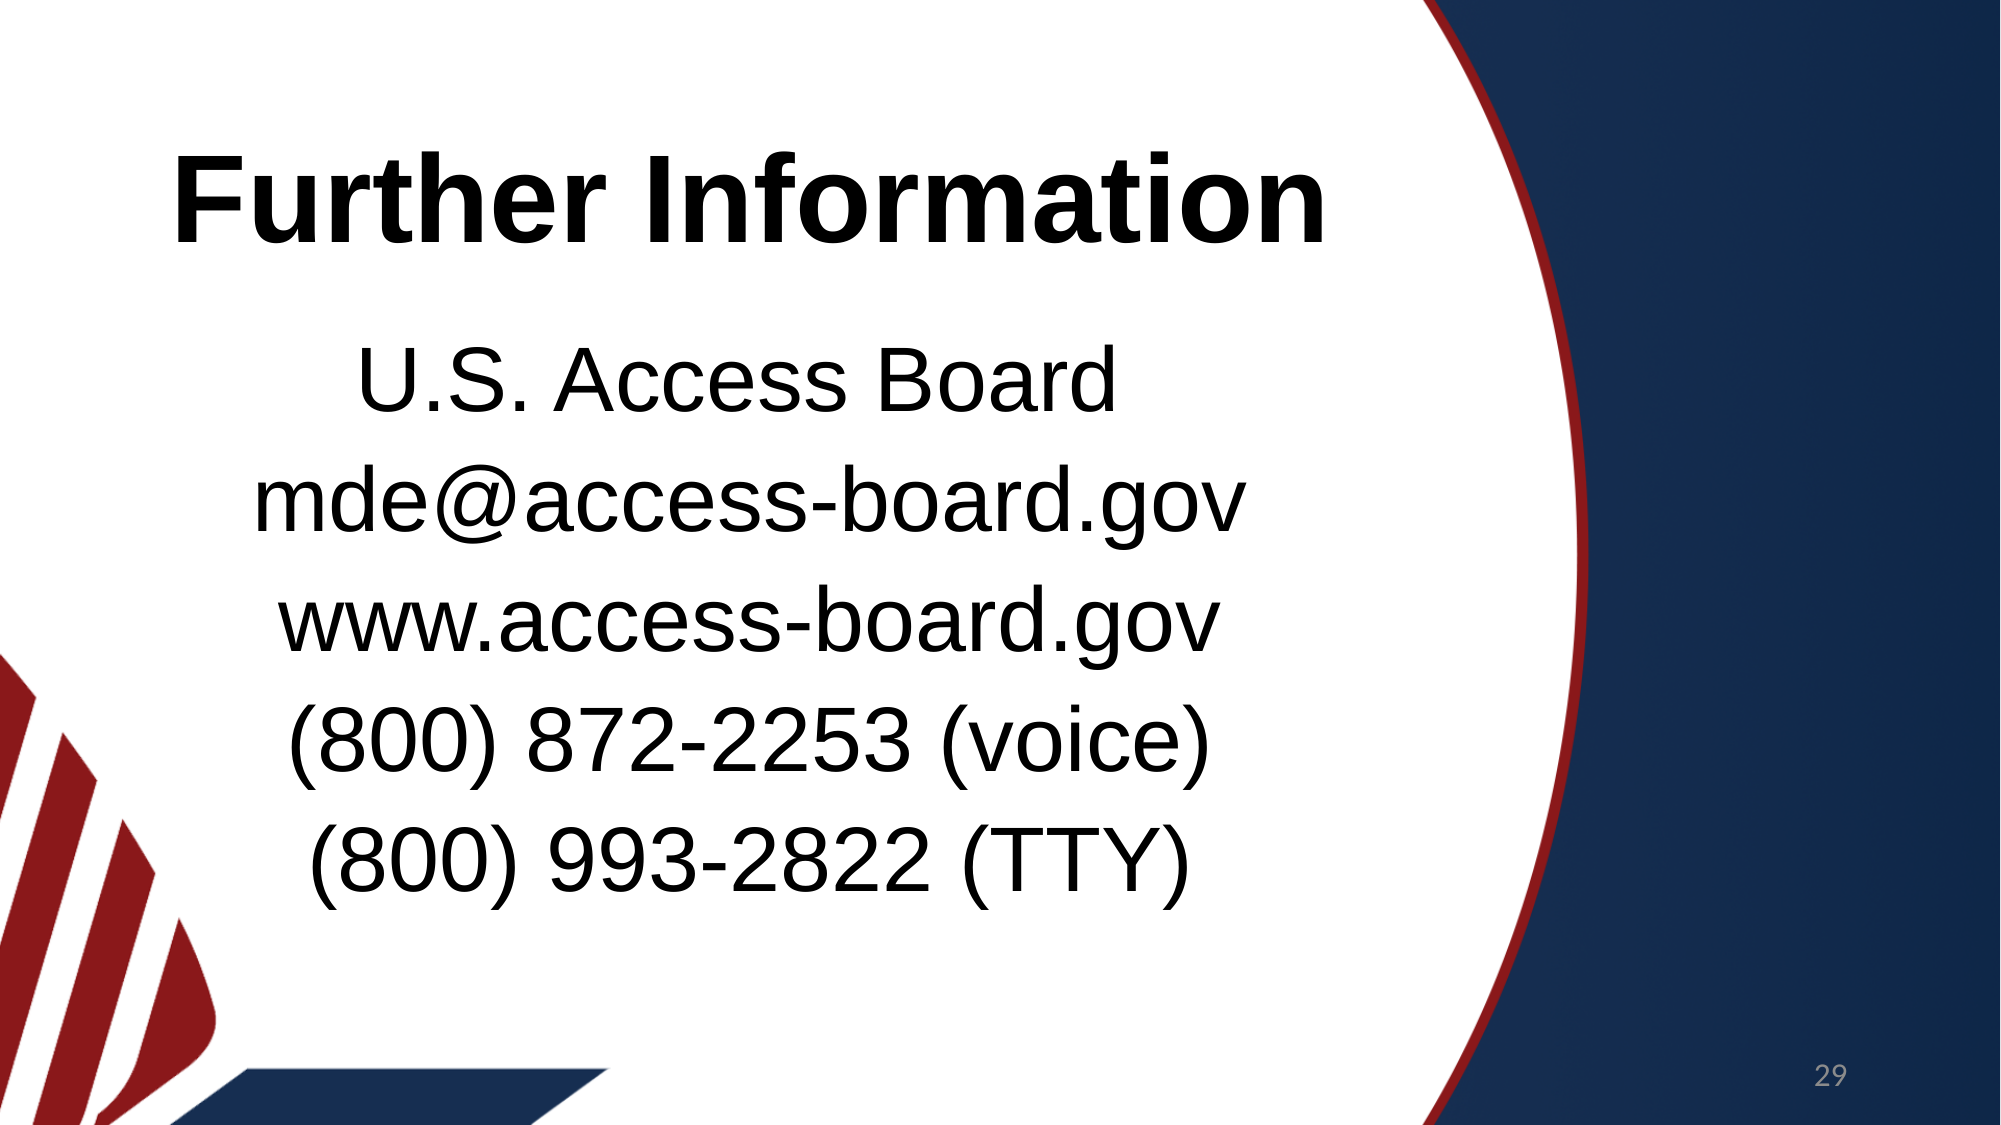

# Further Information
U.S. Access Board
mde@access-board.gov
www.access-board.gov
(800) 872-2253 (voice)
(800) 993-2822 (TTY)

29